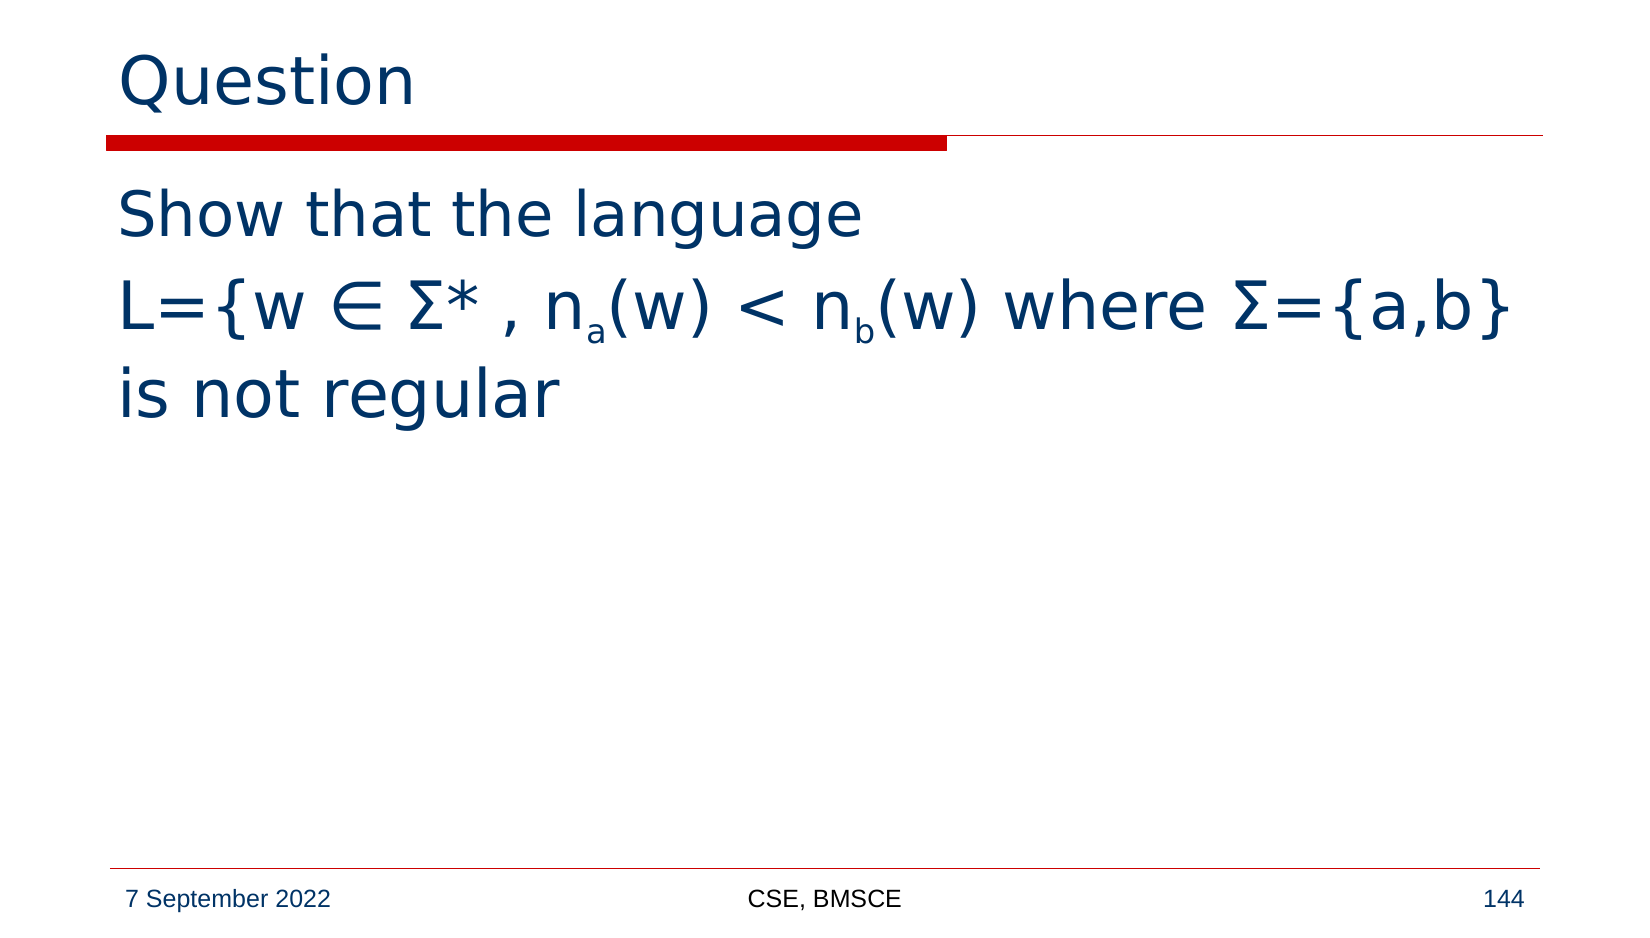

# Question
Show that the language
L={w ∈ Σ* , na(w) < nb(w) where Σ={a,b} is not regular

CSE, BMSCE
144
7 September 2022